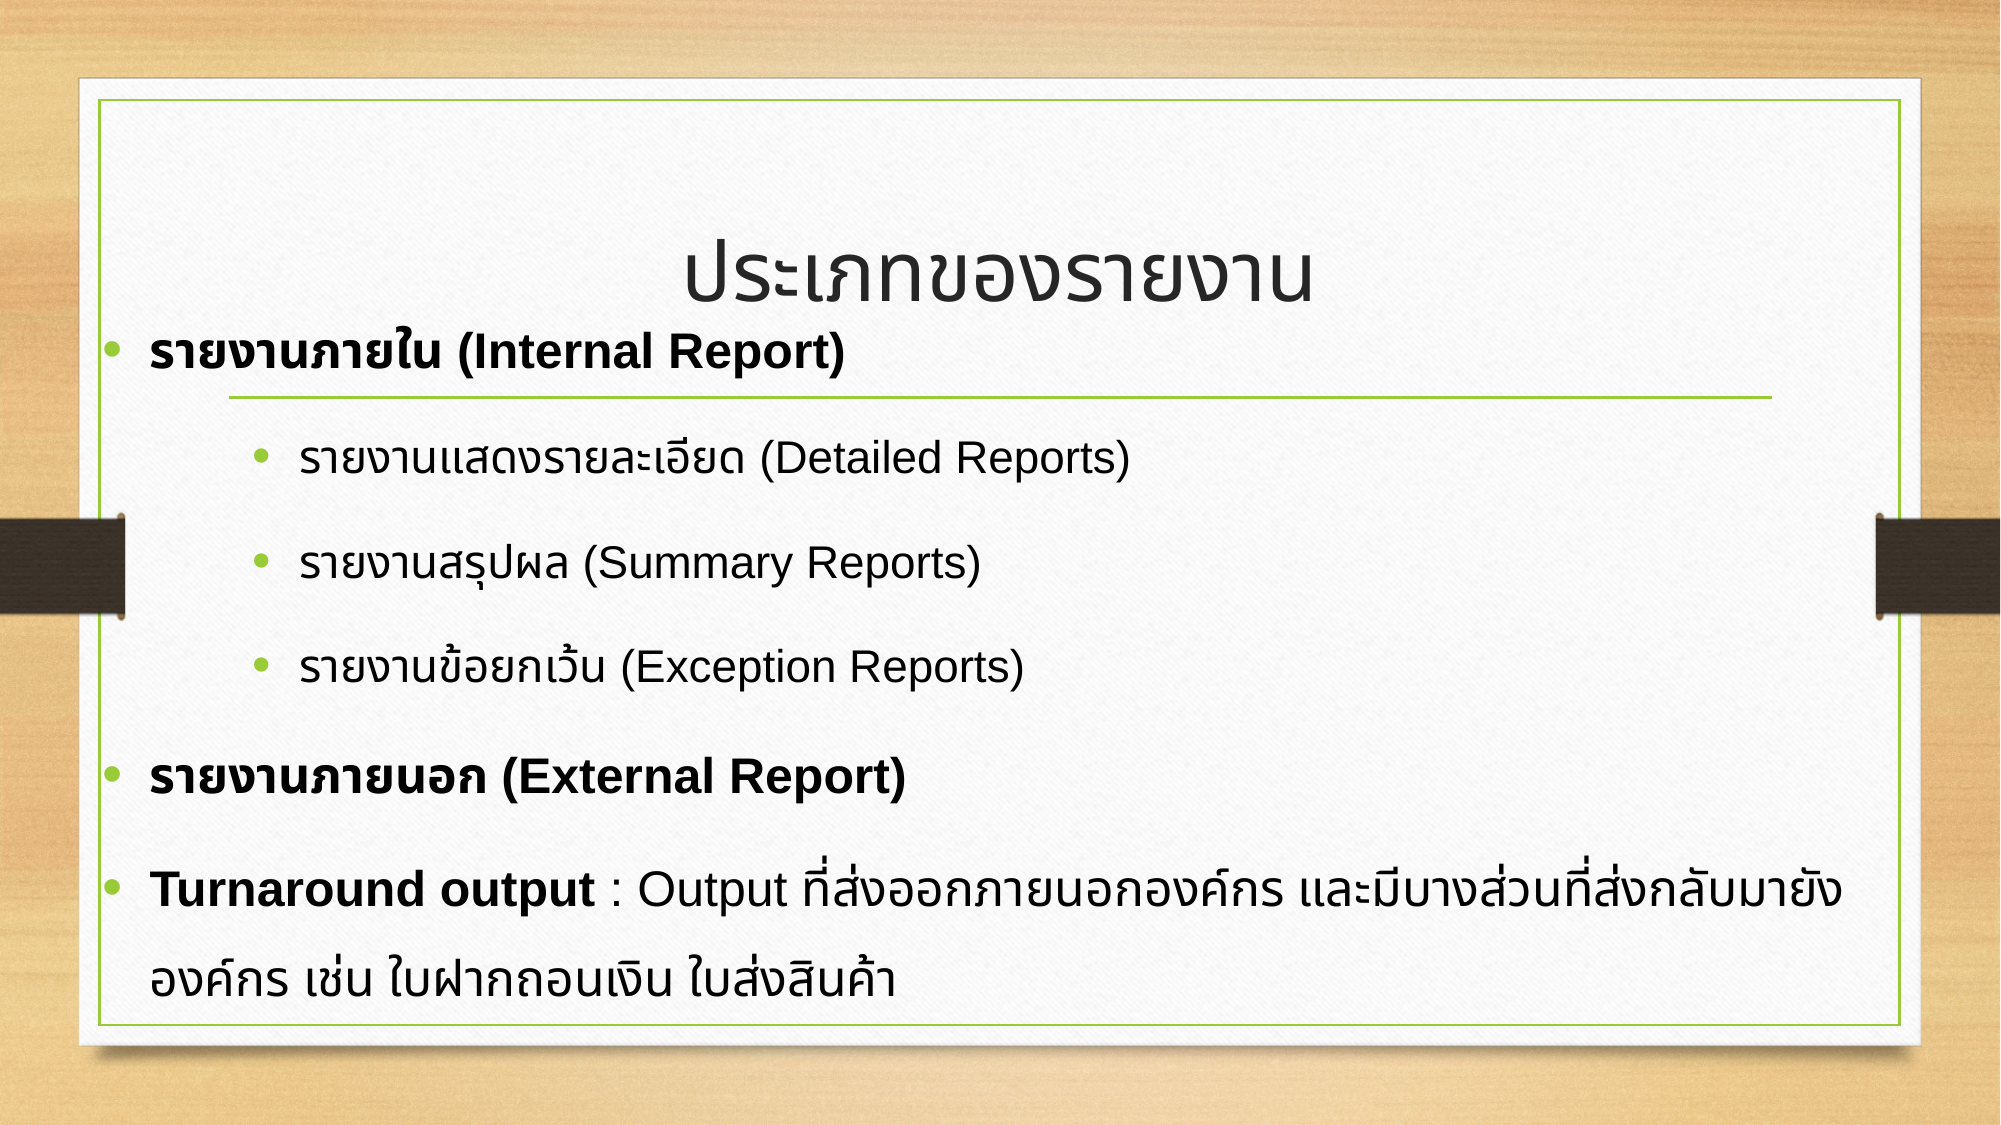

# ประเภทของรายงาน
รายงานภายใน (Internal Report)
รายงานแสดงรายละเอียด (Detailed Reports)
รายงานสรุปผล (Summary Reports)
รายงานข้อยกเว้น (Exception Reports)
รายงานภายนอก (External Report)
Turnaround output : Output ที่ส่งออกภายนอกองค์กร และมีบางส่วนที่ส่งกลับมายังองค์กร เช่น ใบฝากถอนเงิน ใบส่งสินค้า